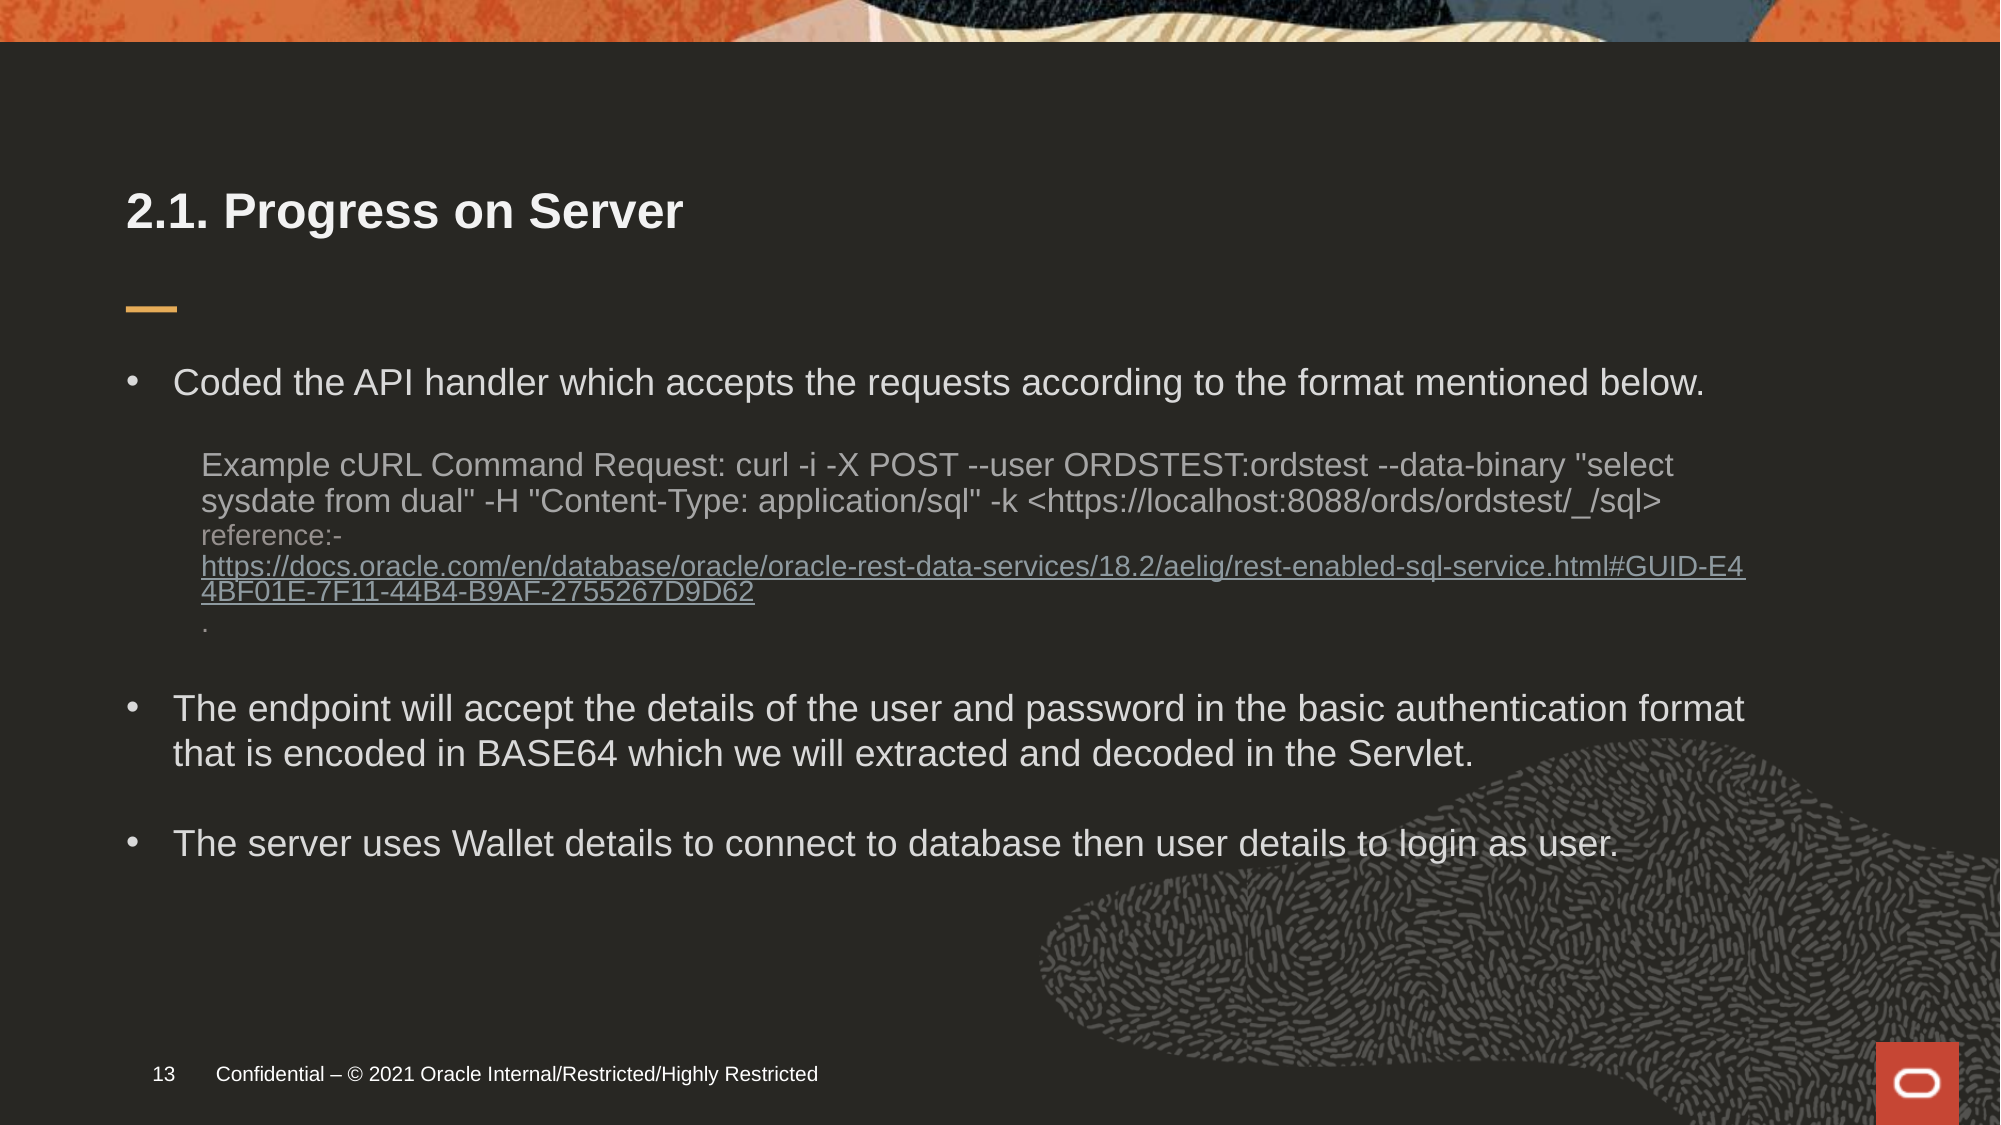

# 2.1. Progress on Server

Coded the API handler which accepts the requests according to the format mentioned below.

Example cURL Command Request: curl -i -X POST --user ORDSTEST:ordstest --data-binary "select sysdate from dual" -H "Content-Type: application/sql" -k <https://localhost:8088/ords/ordstest/_/sql>
reference:- https://docs.oracle.com/en/database/oracle/oracle-rest-data-services/18.2/aelig/rest-enabled-sql-service.html#GUID-E44BF01E-7F11-44B4-B9AF-2755267D9D62.

The endpoint will accept the details of the user and password in the basic authentication format that is encoded in BASE64 which we will extracted and decoded in the Servlet.

The server uses Wallet details to connect to database then user details to login as user.

13
Confidential – © 2021 Oracle Internal/Restricted/Highly Restricted